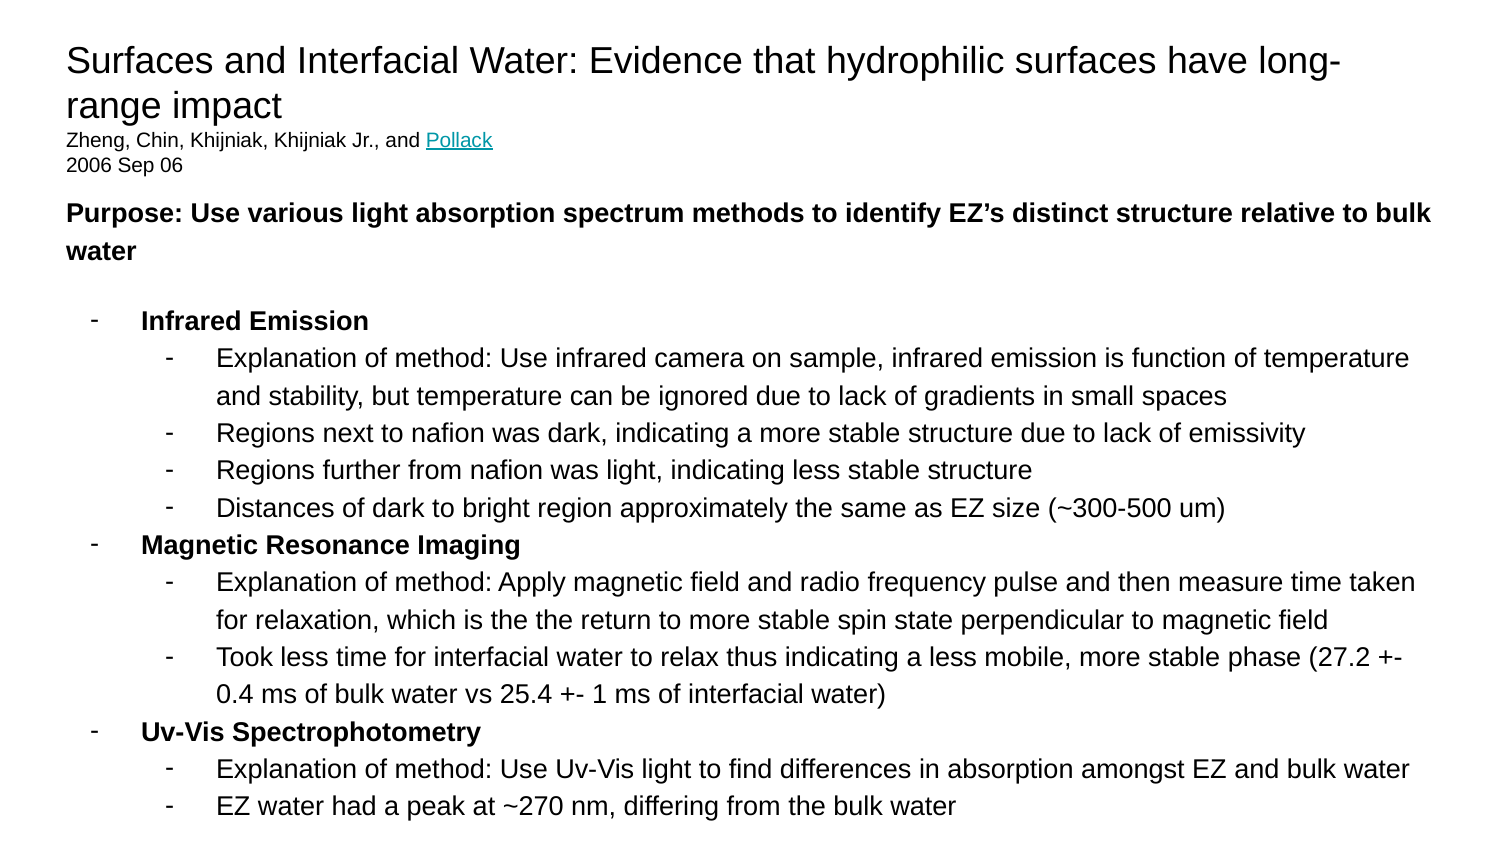

# Surfaces and Interfacial Water: Evidence that hydrophilic surfaces have long-range impact
Zheng, Chin, Khijniak, Khijniak Jr., and Pollack
2006 Sep 06
Purpose: Use various light absorption spectrum methods to identify EZ’s distinct structure relative to bulk water
Infrared Emission
Explanation of method: Use infrared camera on sample, infrared emission is function of temperature and stability, but temperature can be ignored due to lack of gradients in small spaces
Regions next to nafion was dark, indicating a more stable structure due to lack of emissivity
Regions further from nafion was light, indicating less stable structure
Distances of dark to bright region approximately the same as EZ size (~300-500 um)
Magnetic Resonance Imaging
Explanation of method: Apply magnetic field and radio frequency pulse and then measure time taken for relaxation, which is the the return to more stable spin state perpendicular to magnetic field
Took less time for interfacial water to relax thus indicating a less mobile, more stable phase (27.2 +- 0.4 ms of bulk water vs 25.4 +- 1 ms of interfacial water)
Uv-Vis Spectrophotometry
Explanation of method: Use Uv-Vis light to find differences in absorption amongst EZ and bulk water
EZ water had a peak at ~270 nm, differing from the bulk water